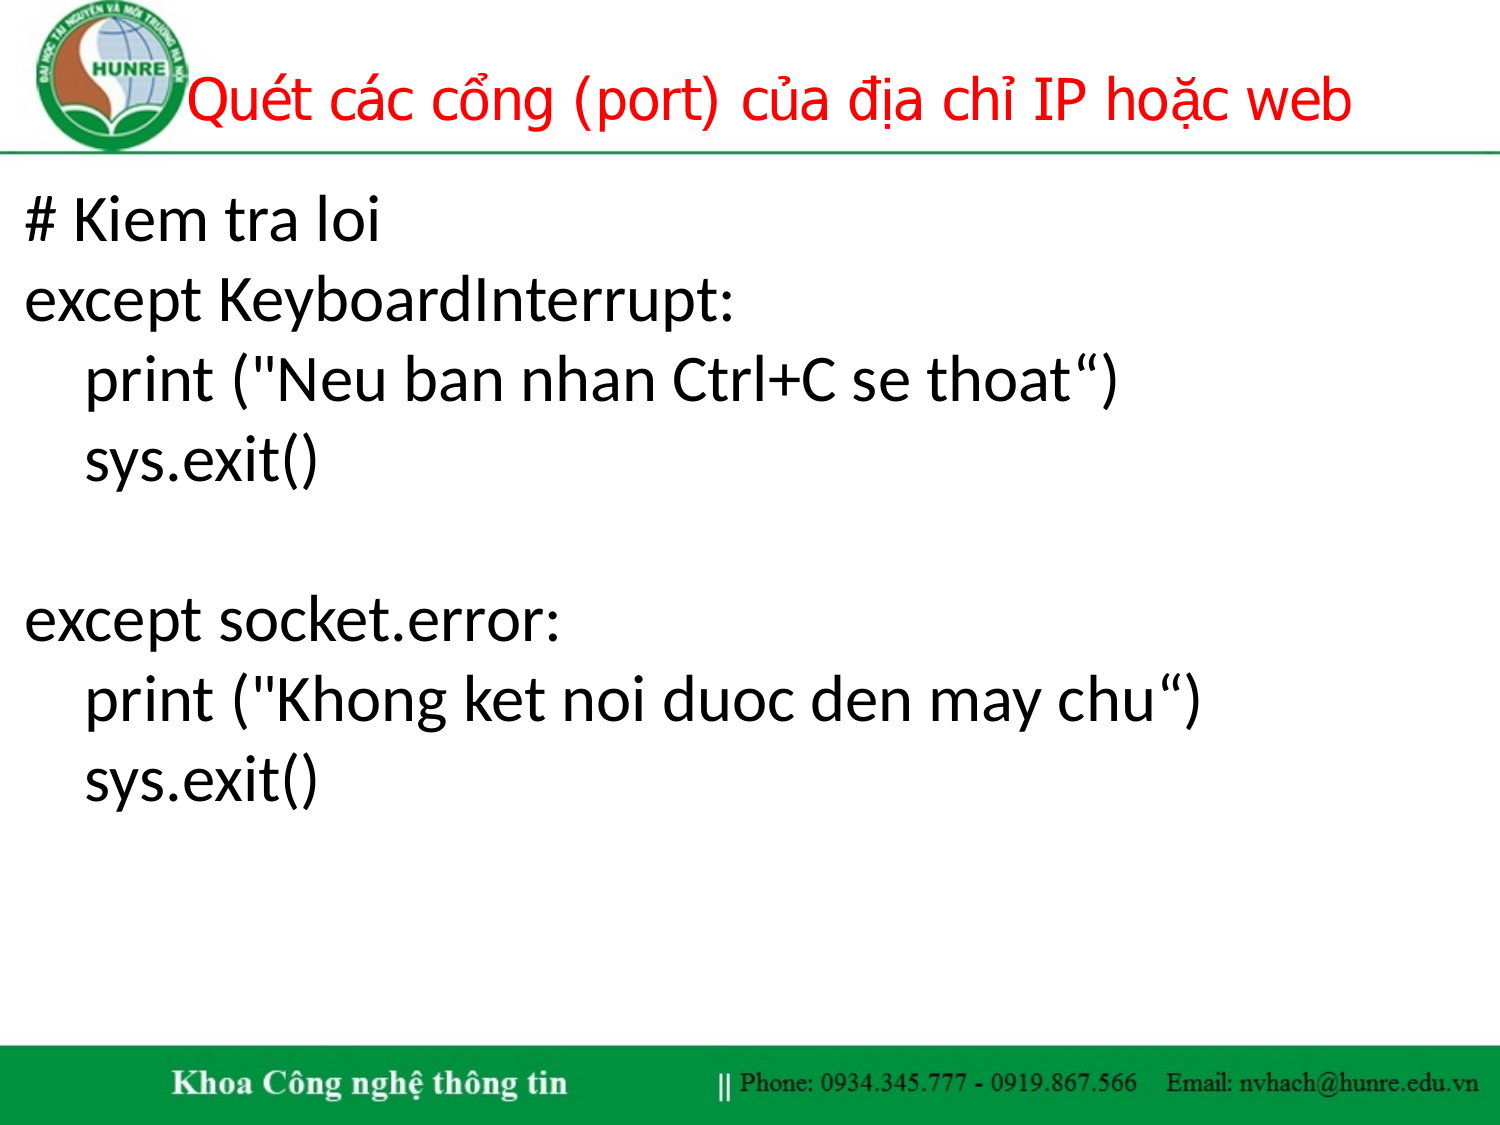

# Quét các cổng (port) của địa chỉ IP hoặc web
# Kiem tra loi
except KeyboardInterrupt:
    print ("Neu ban nhan Ctrl+C se thoat“)
    sys.exit()

except socket.error:
    print ("Khong ket noi duoc den may chu“)
    sys.exit()